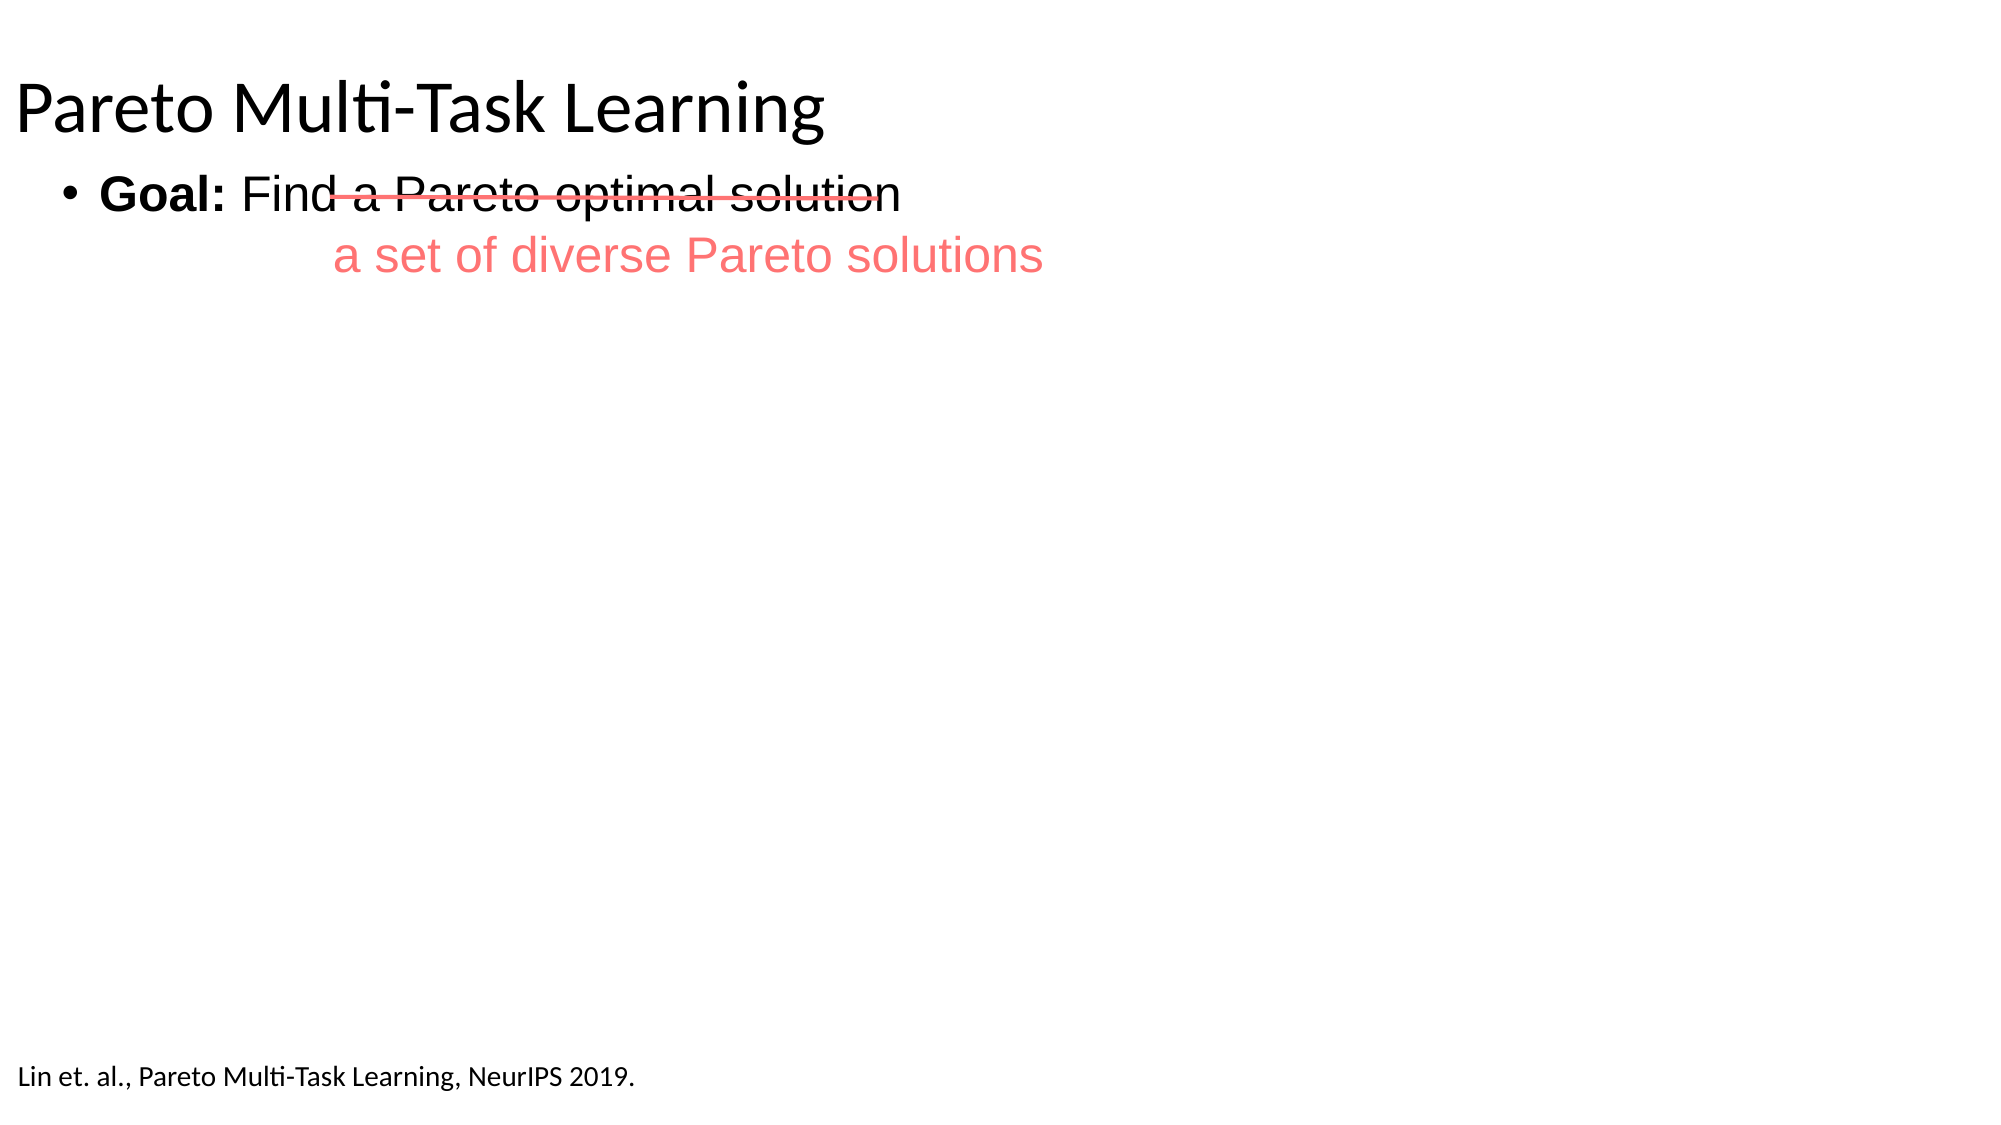

# Pareto Multi-Task Learning
Goal: Find a Pareto optimal solution
a set of diverse Pareto solutions
Lin et. al., Pareto Multi-Task Learning, NeurIPS 2019.